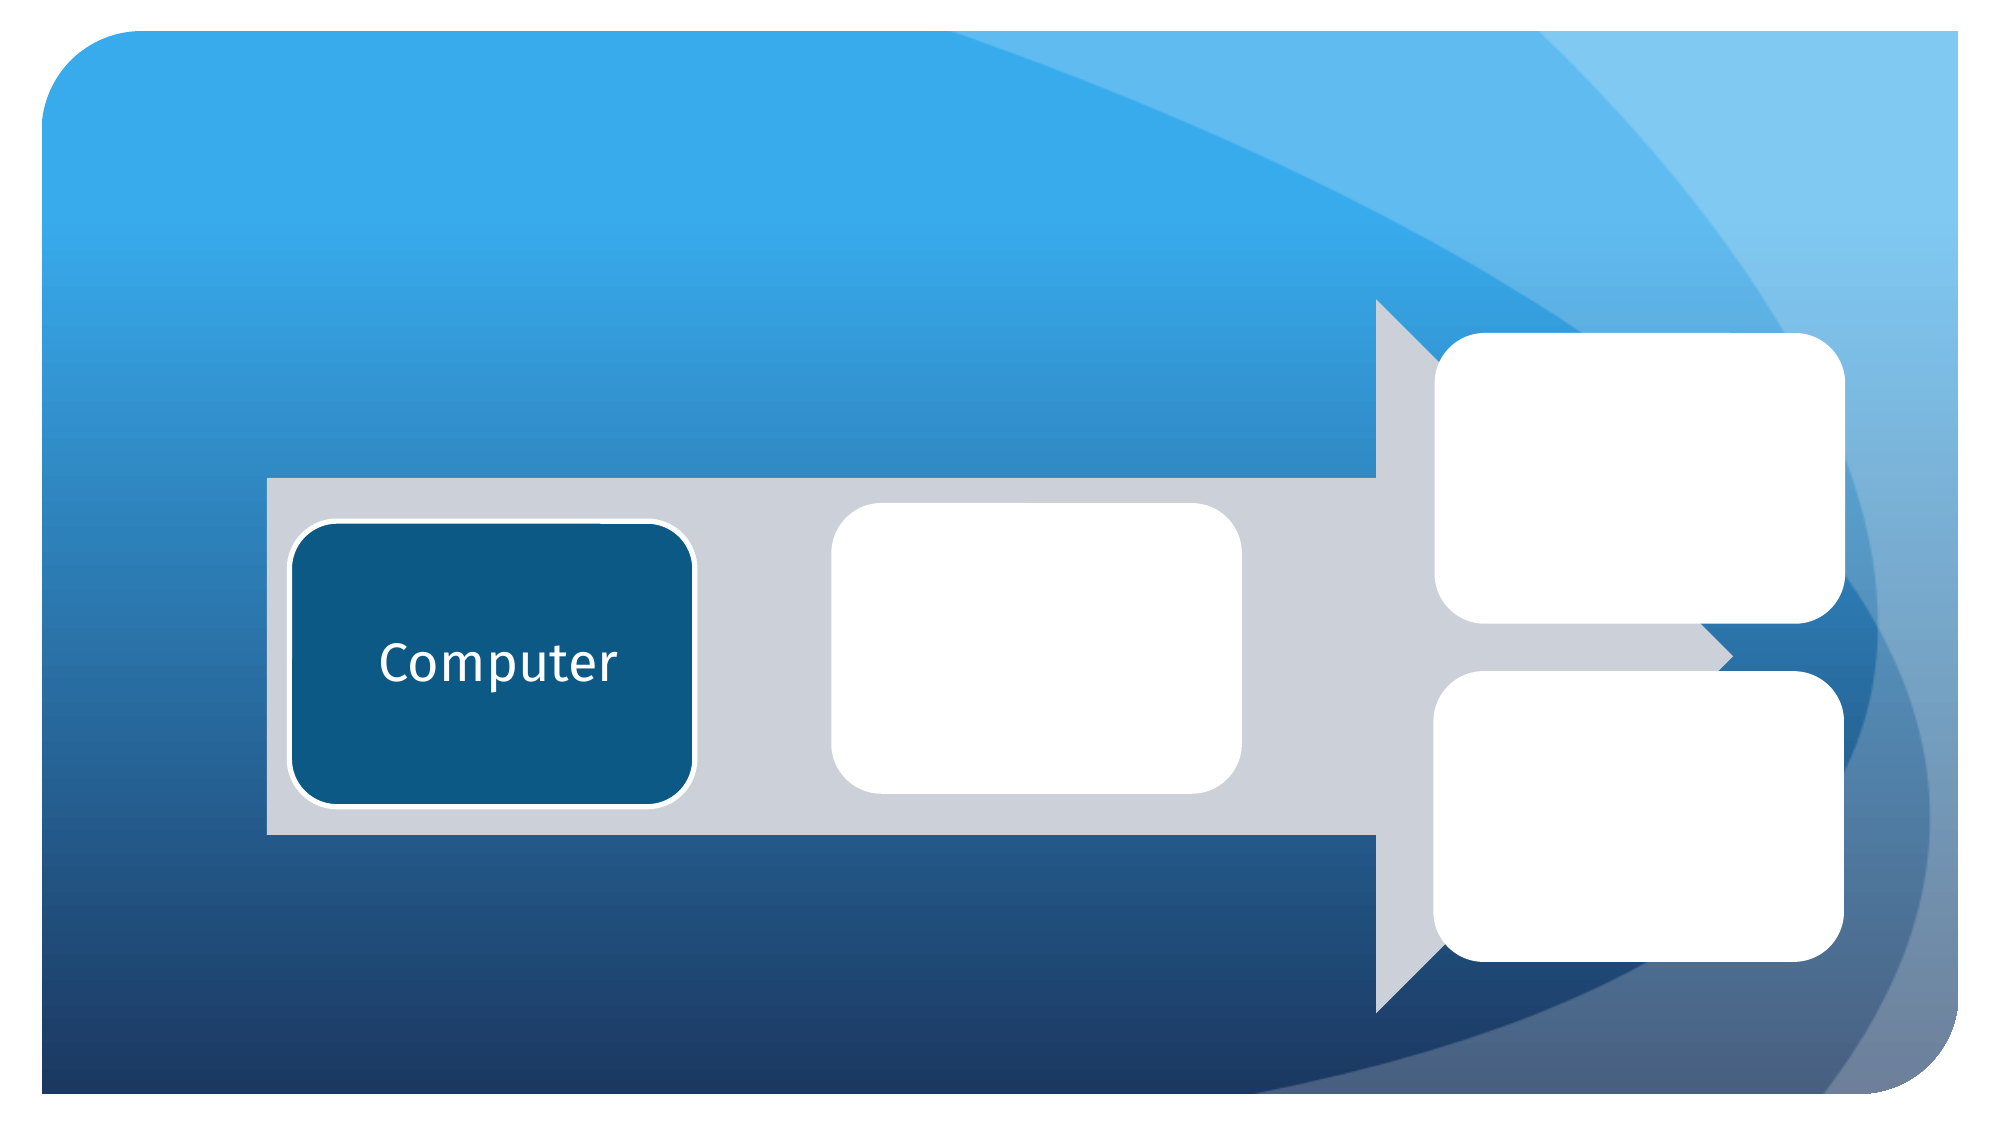

#
Computer
interfaceprint
Can bordje
Trein detective